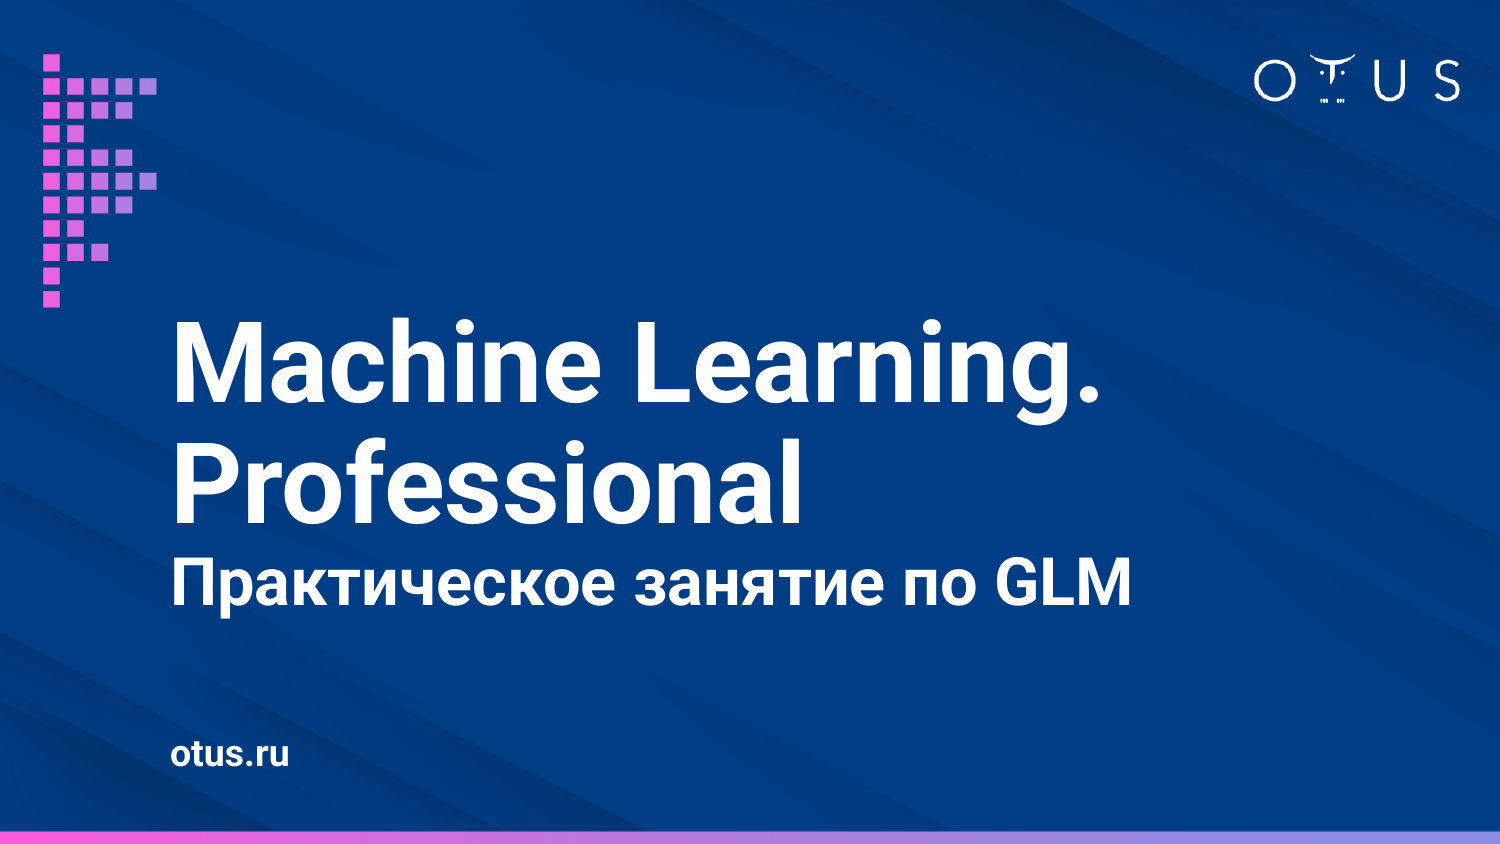

# Machine Learning. Professional
Практическое занятие по GLM
otus.ru